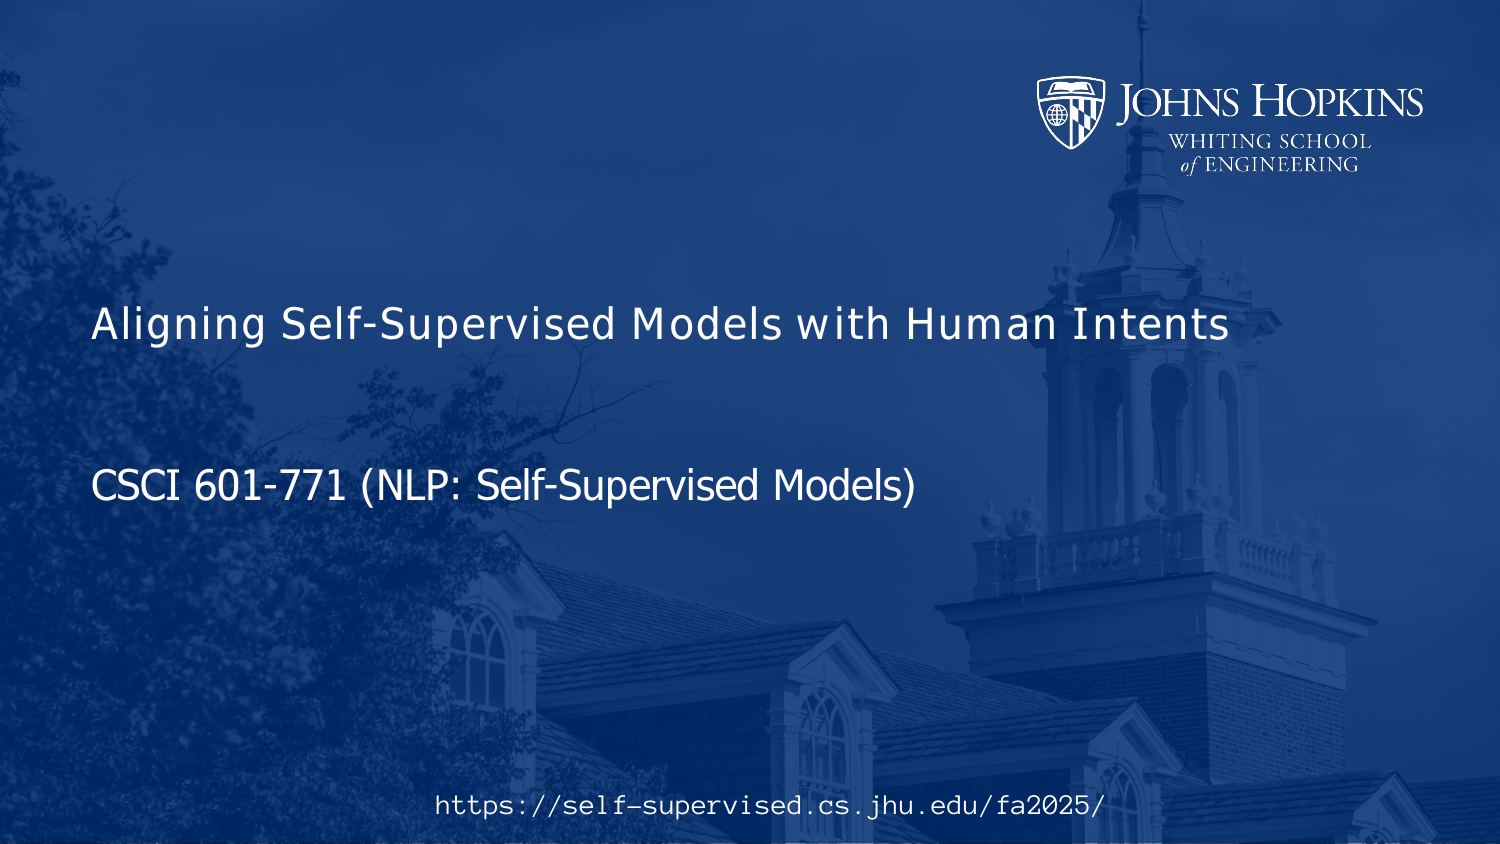

# Aligning Self-Supervised Models with Human Intents
CSCI 601-771 (NLP: Self-Supervised Models)

https://self-supervised.cs.jhu.edu/fa2025/